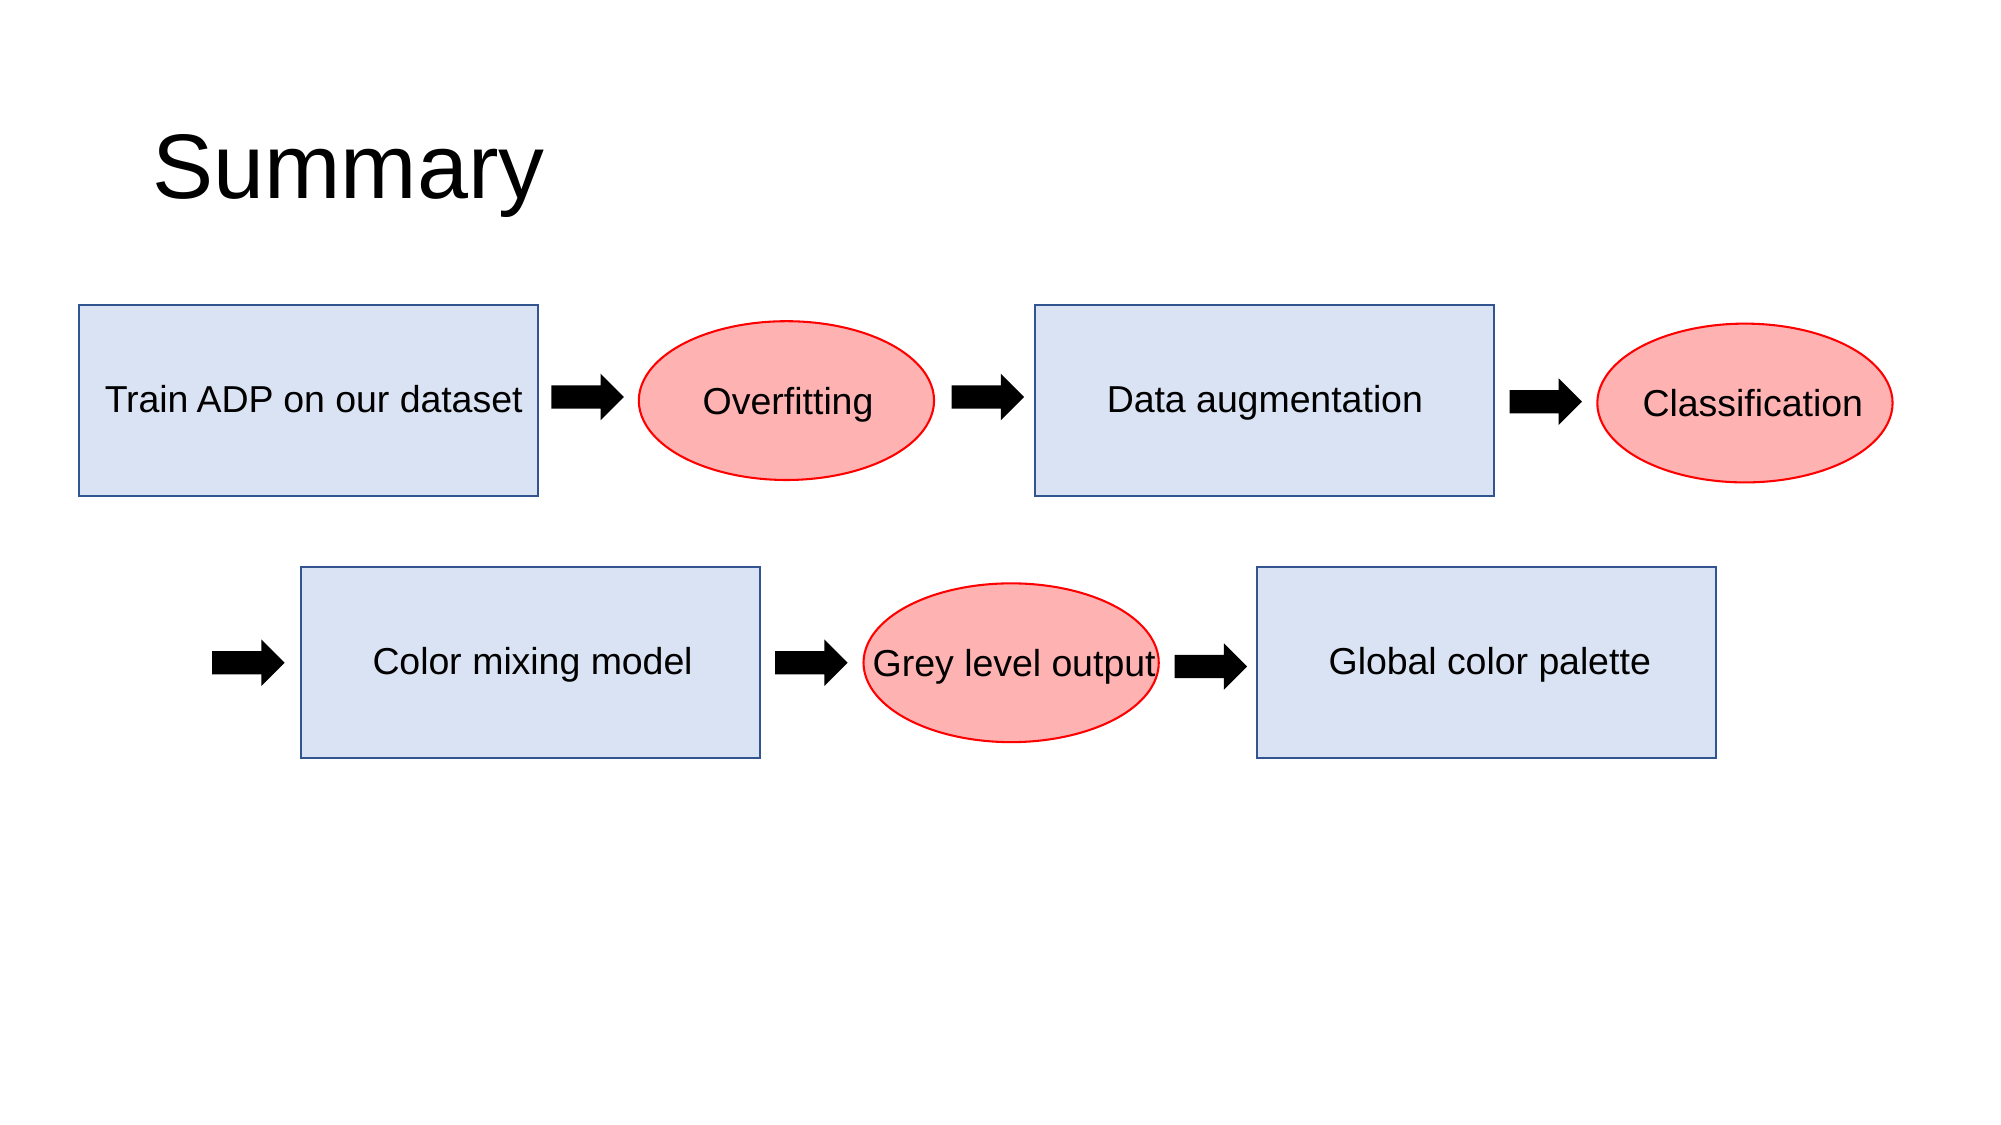

# Summary

Train ADP on our dataset

Data augmentation

Overfitting

Classification

Color mixing model

Global color palette

Grey level output